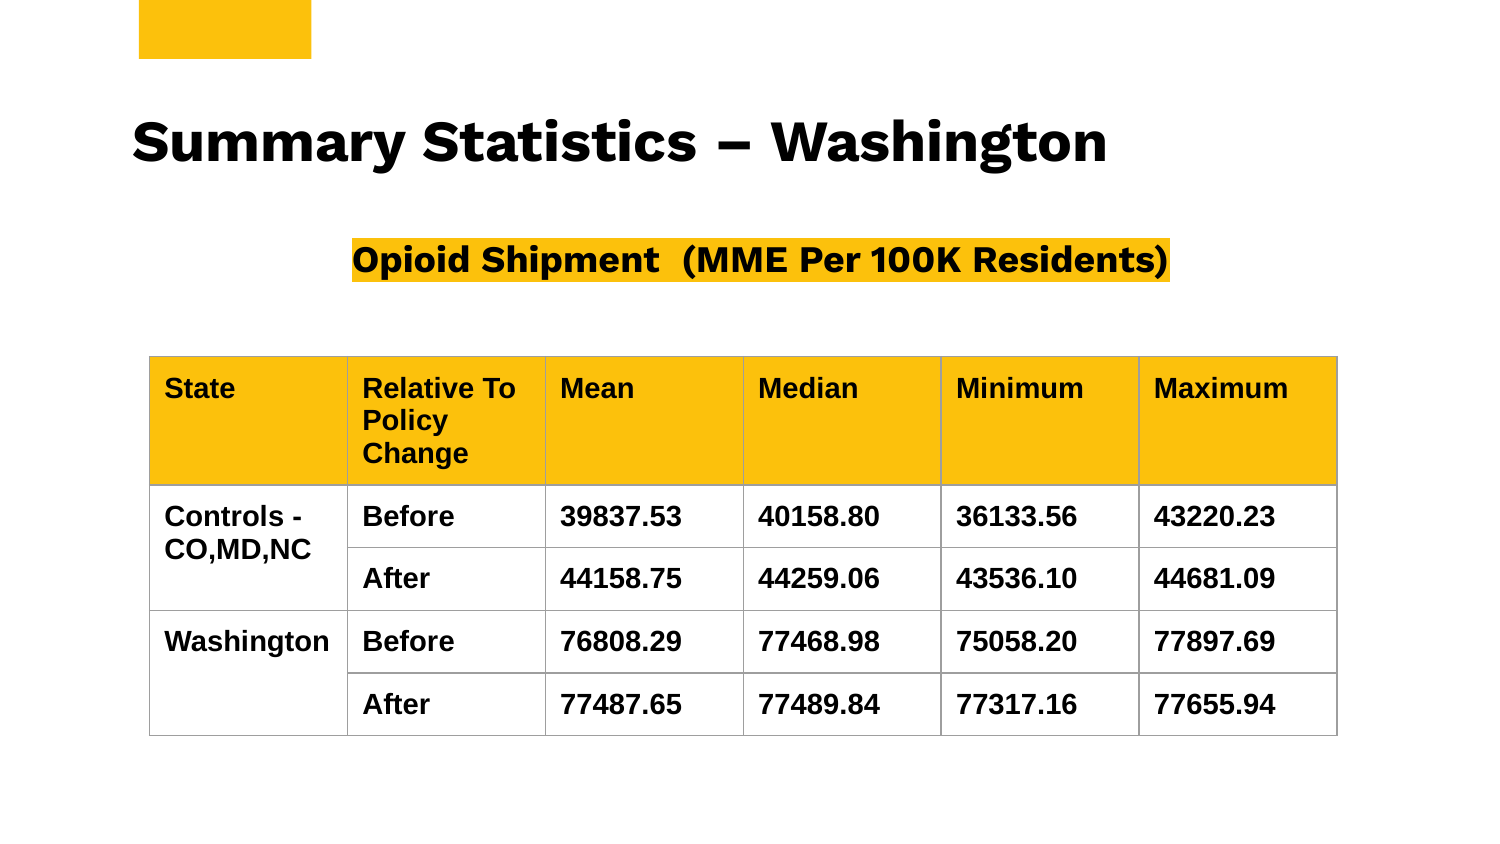

# Summary Statistics – Washington
Opioid Shipment  (MME Per 100K Residents)
| State | Relative To Policy Change | Mean | Median | Minimum | Maximum |
| --- | --- | --- | --- | --- | --- |
| Controls - CO,MD,NC | Before | 39837.53 | 40158.80 | 36133.56 | 43220.23 |
|  | After | 44158.75 | 44259.06 | 43536.10 | 44681.09 |
| Washington | Before | 76808.29 | 77468.98 | 75058.20 | 77897.69 |
|  | After | 77487.65 | 77489.84 | 77317.16 | 77655.94 |